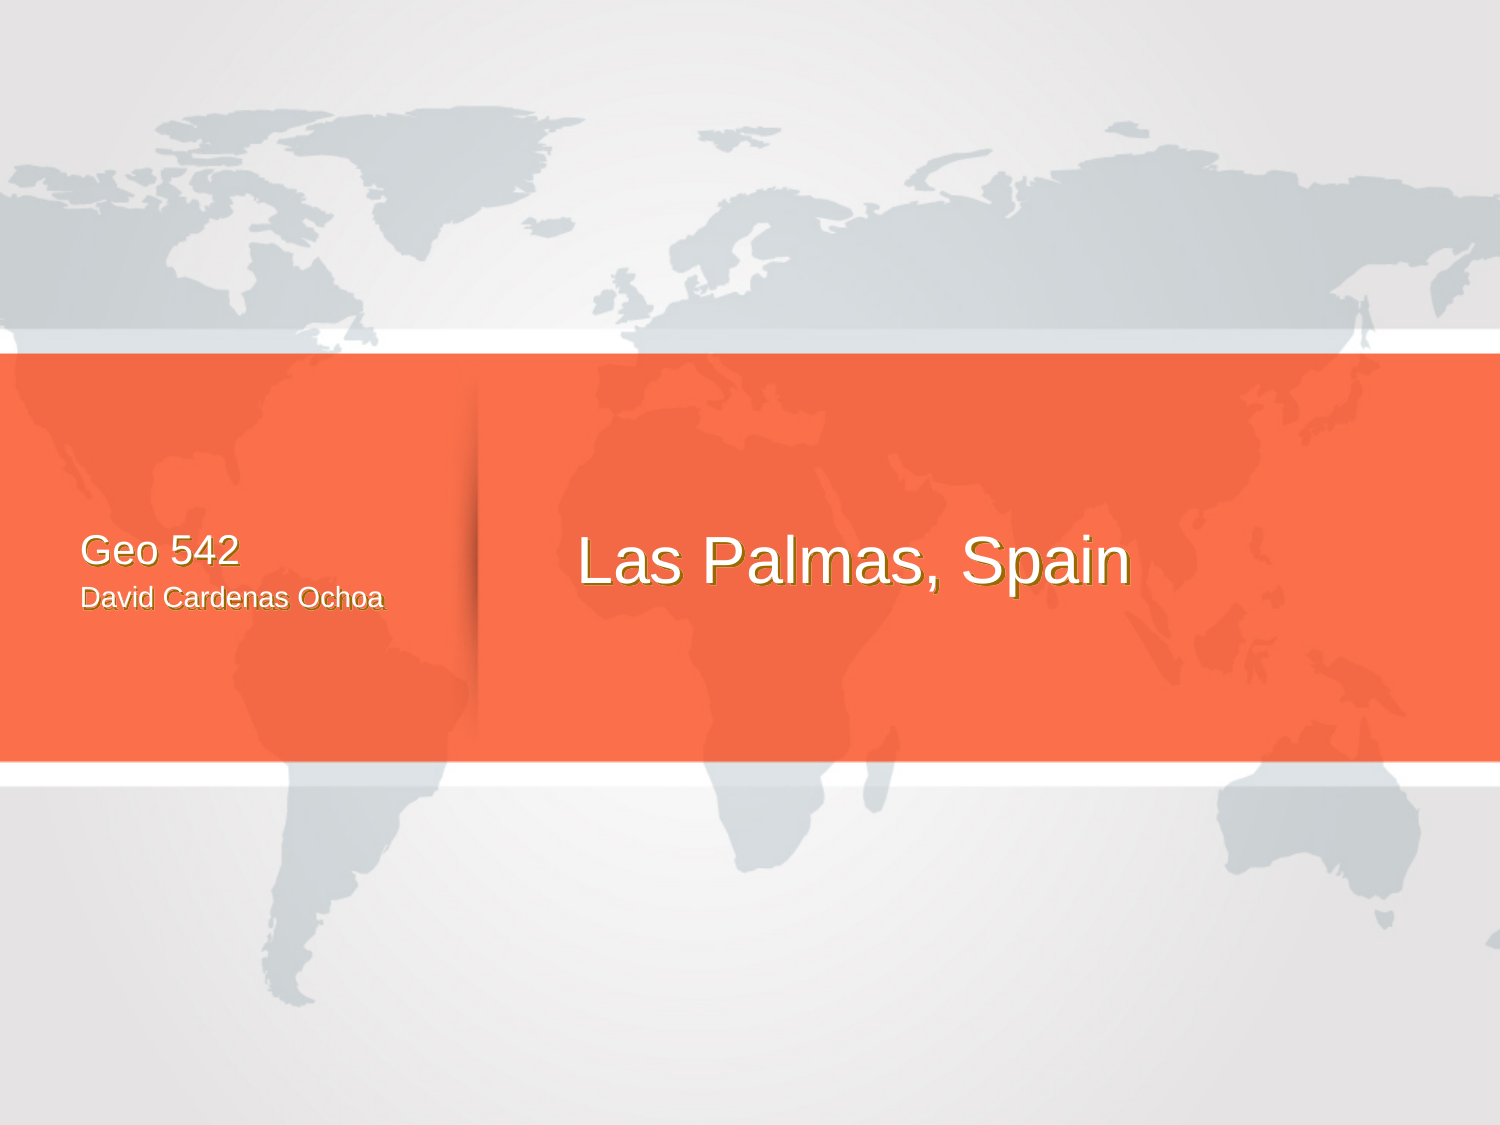

# Las Palmas, Spain
Geo 542
David Cardenas Ochoa